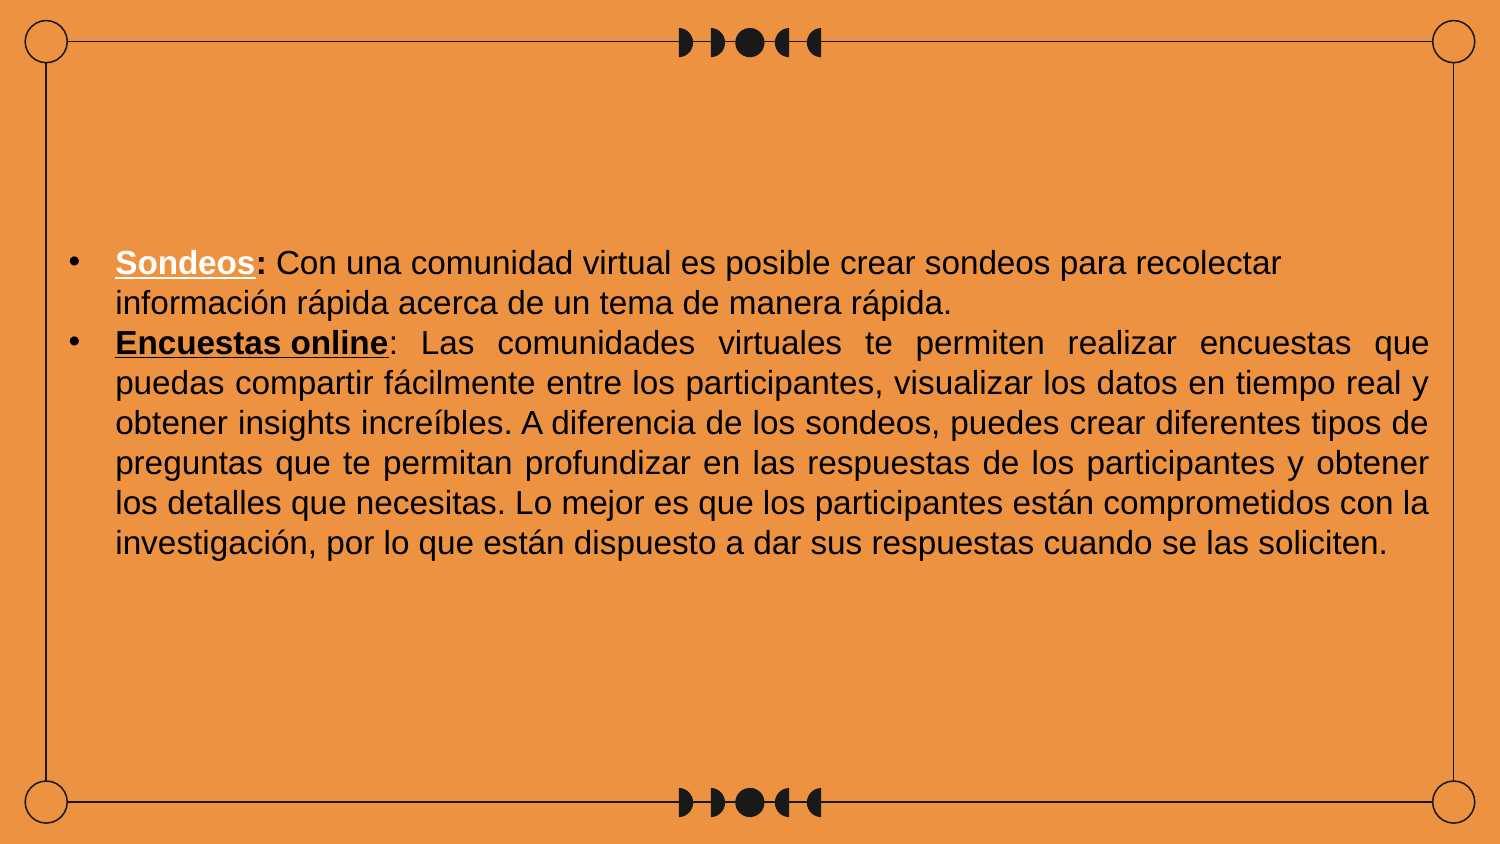

Sondeos: Con una comunidad virtual es posible crear sondeos para recolectar información rápida acerca de un tema de manera rápida.
Encuestas online: Las comunidades virtuales te permiten realizar encuestas que puedas compartir fácilmente entre los participantes, visualizar los datos en tiempo real y obtener insights increíbles. A diferencia de los sondeos, puedes crear diferentes tipos de preguntas que te permitan profundizar en las respuestas de los participantes y obtener los detalles que necesitas. Lo mejor es que los participantes están comprometidos con la investigación, por lo que están dispuesto a dar sus respuestas cuando se las soliciten.